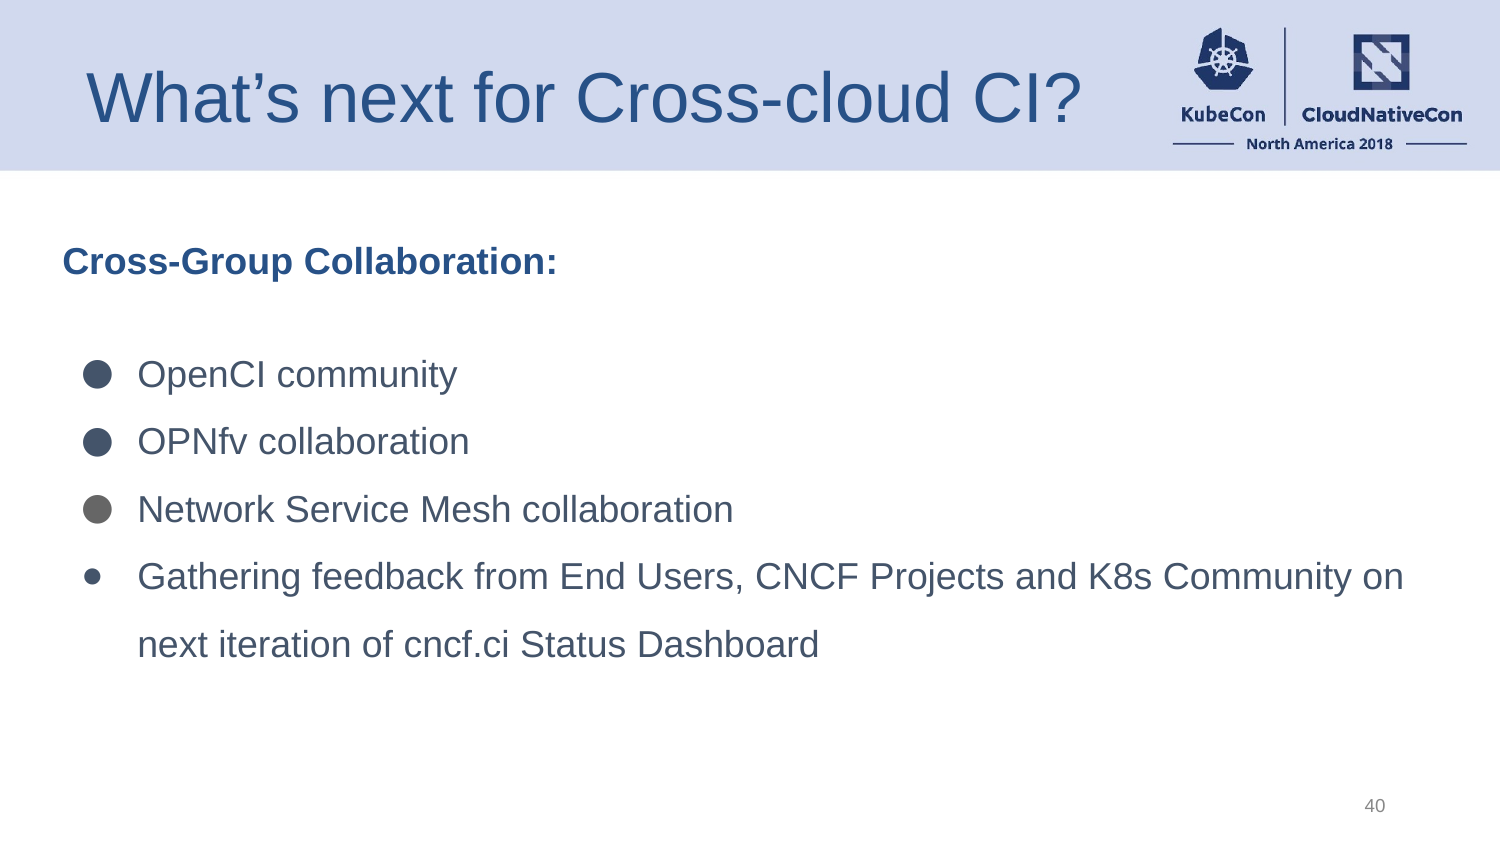

# What’s next for Cross-cloud CI?
Cross-Group Collaboration:

OpenCI community
OPNfv collaboration
Network Service Mesh collaboration
Gathering feedback from End Users, CNCF Projects and K8s Community on next iteration of cncf.ci Status Dashboard

40